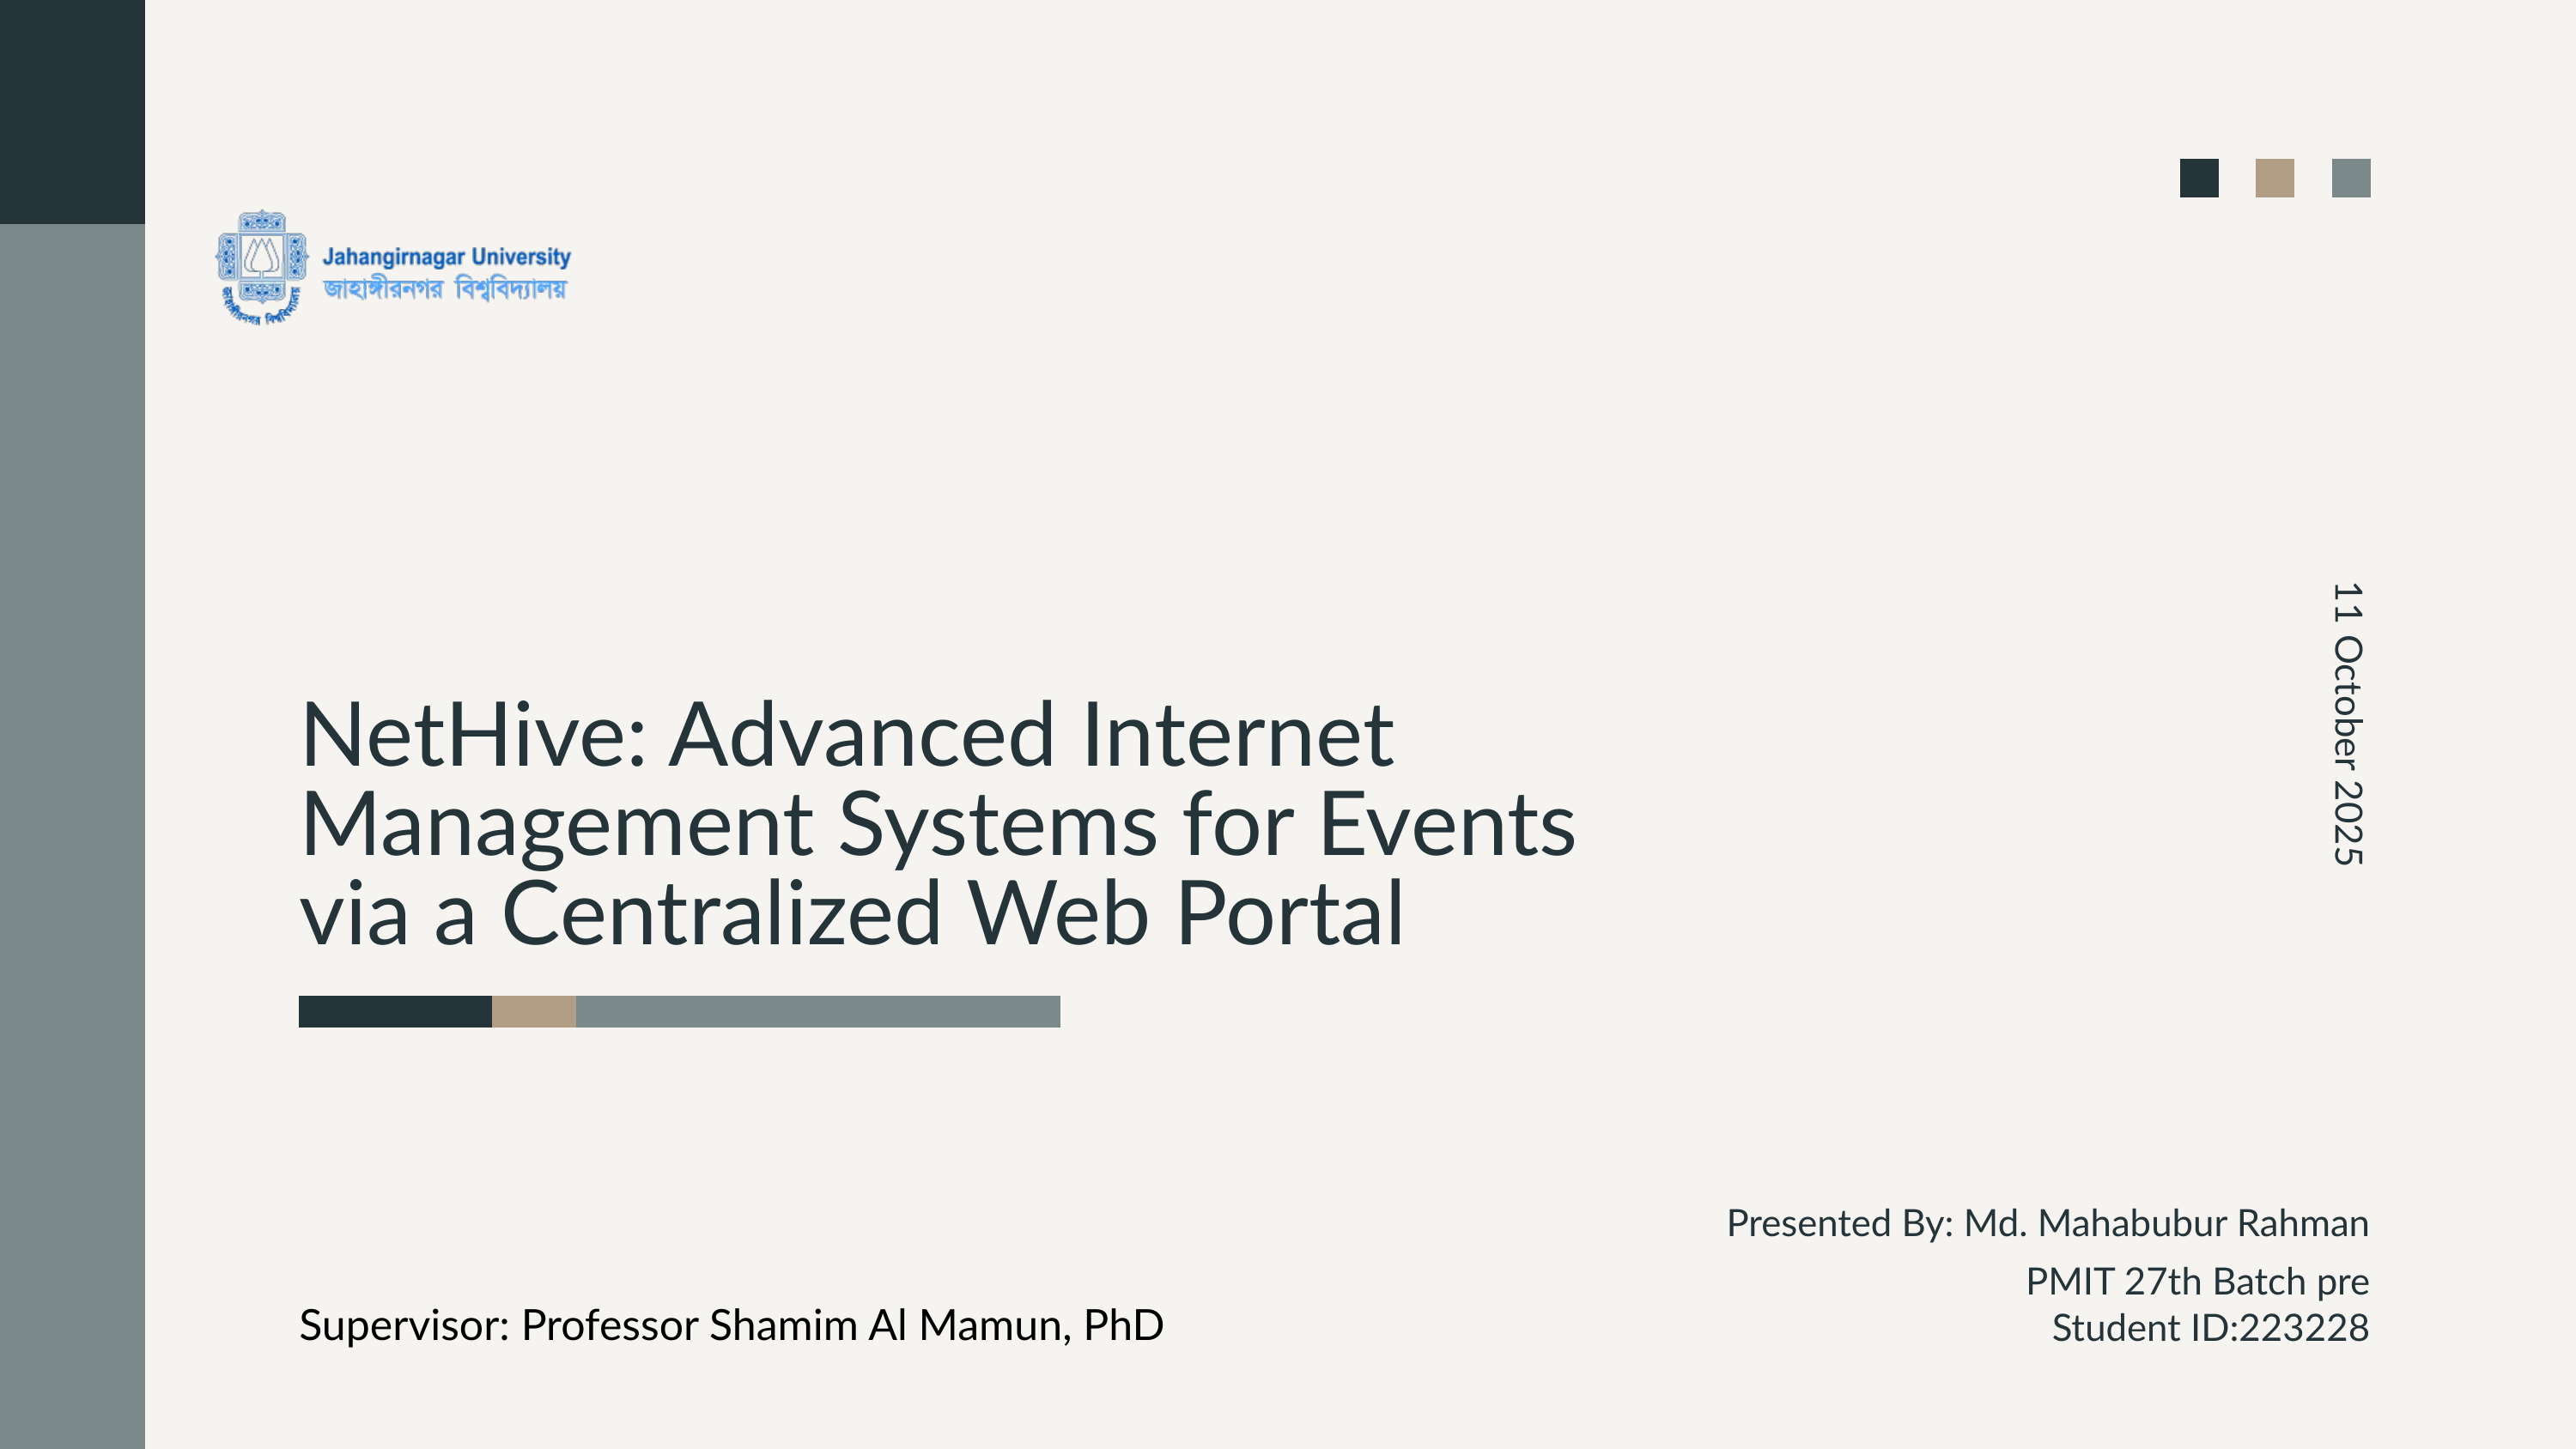

NetHive: Advanced Internet Management Systems for Events via a Centralized Web Portal

11 October 2025
Presented By: Md. Mahabubur Rahman
PMIT 27th Batch pre
Supervisor: Professor Shamim Al Mamun, PhD
Student ID:223228